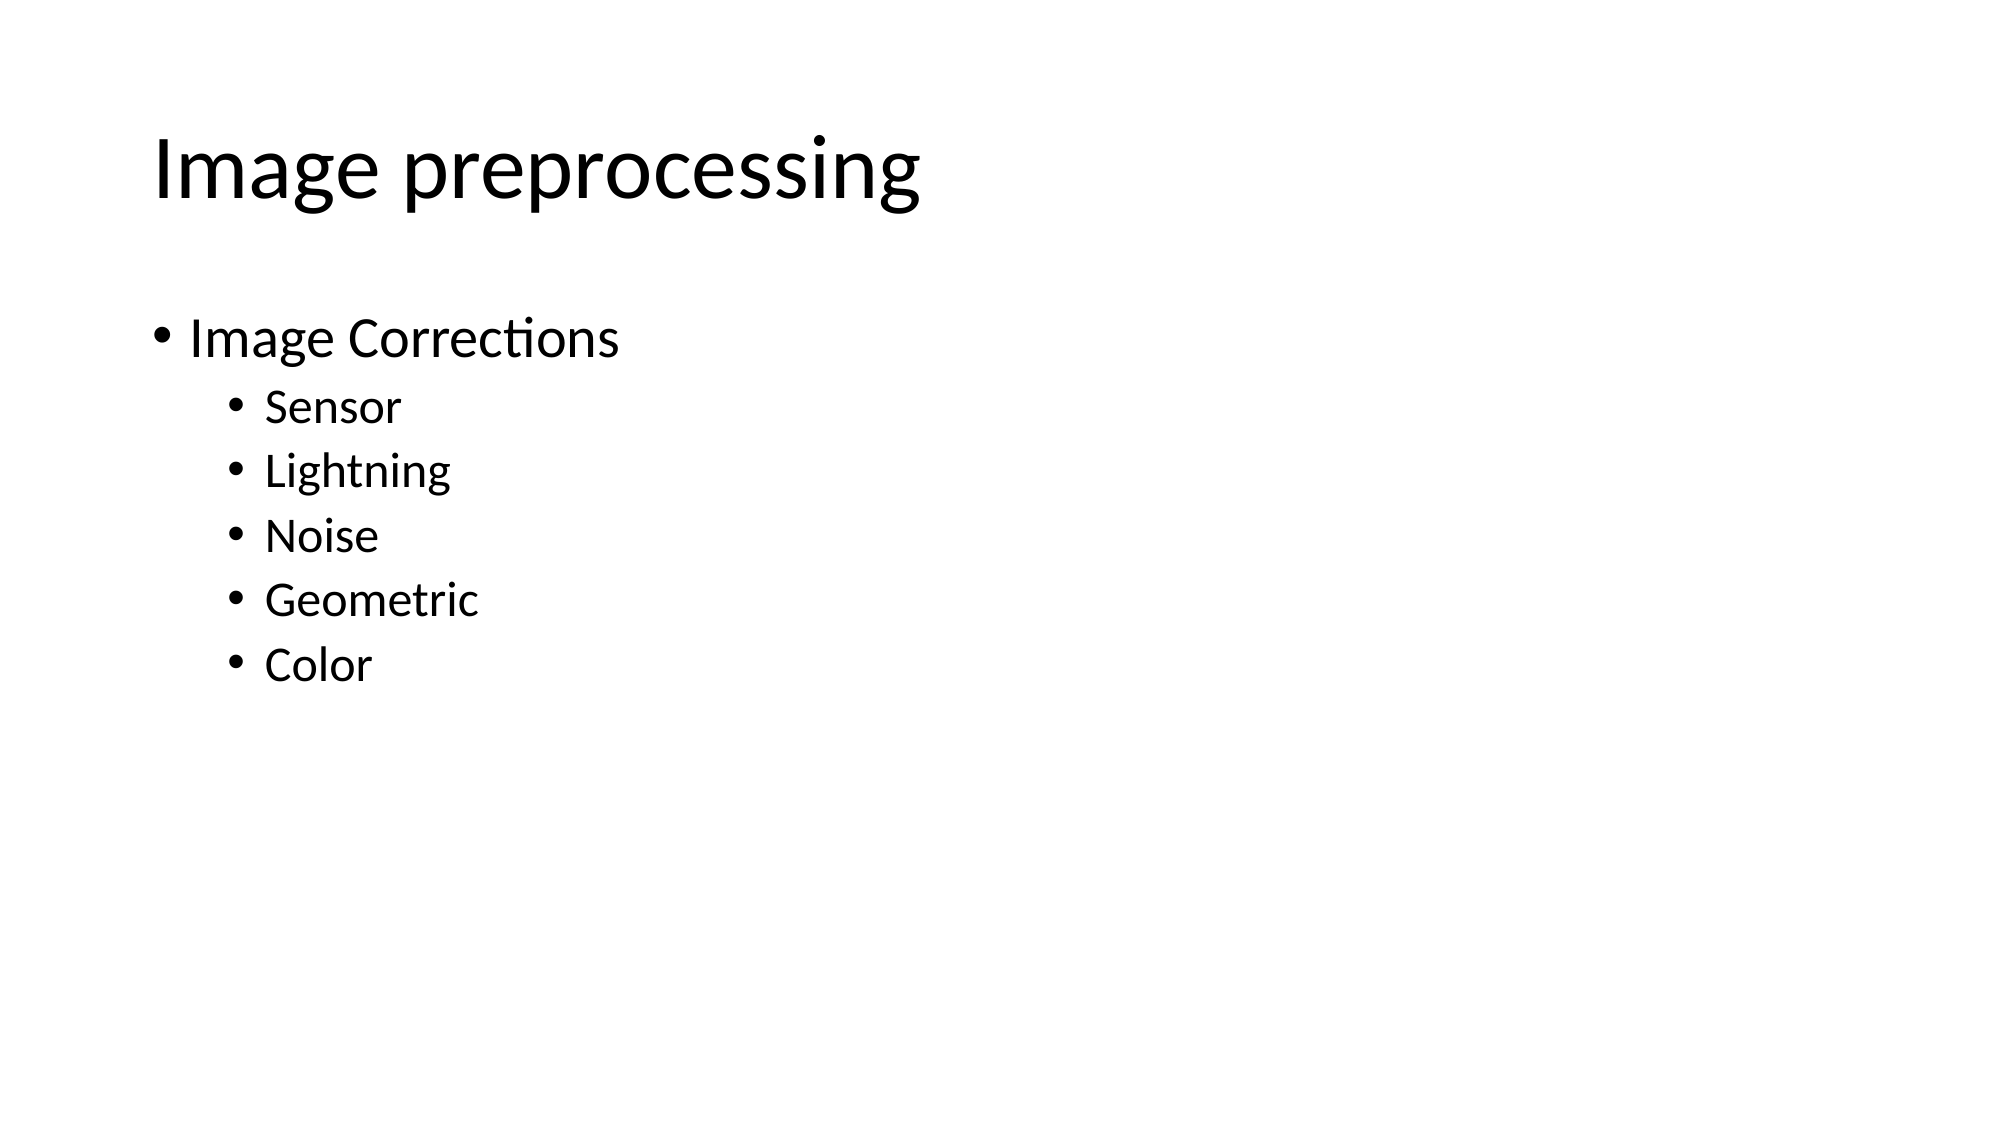

# Image preprocessing
Image Corrections
Sensor
Lightning
Noise
Geometric
Color